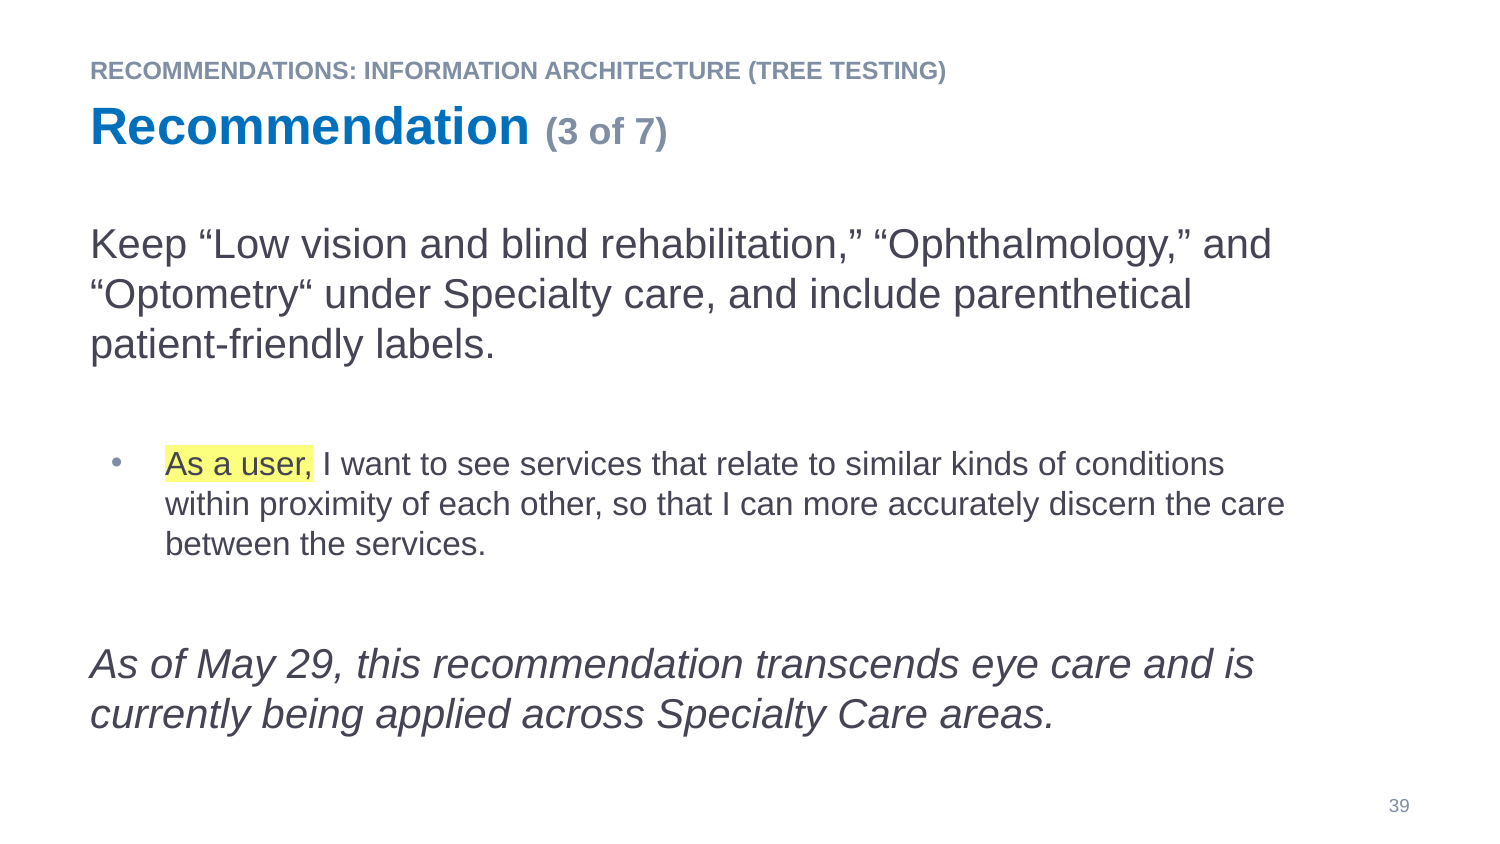

RECOMMENDATIONS: INFORMATION ARCHITECTURE (TREE TESTING)
# Recommendation (3 of 7)
Keep “Low vision and blind rehabilitation,” “Ophthalmology,” and “Optometry“ under Specialty care, and include parenthetical patient-friendly labels.

As a user, I want to see services that relate to similar kinds of conditions within proximity of each other, so that I can more accurately discern the care between the services.

As of May 29, this recommendation transcends eye care and is currently being applied across Specialty Care areas.

39